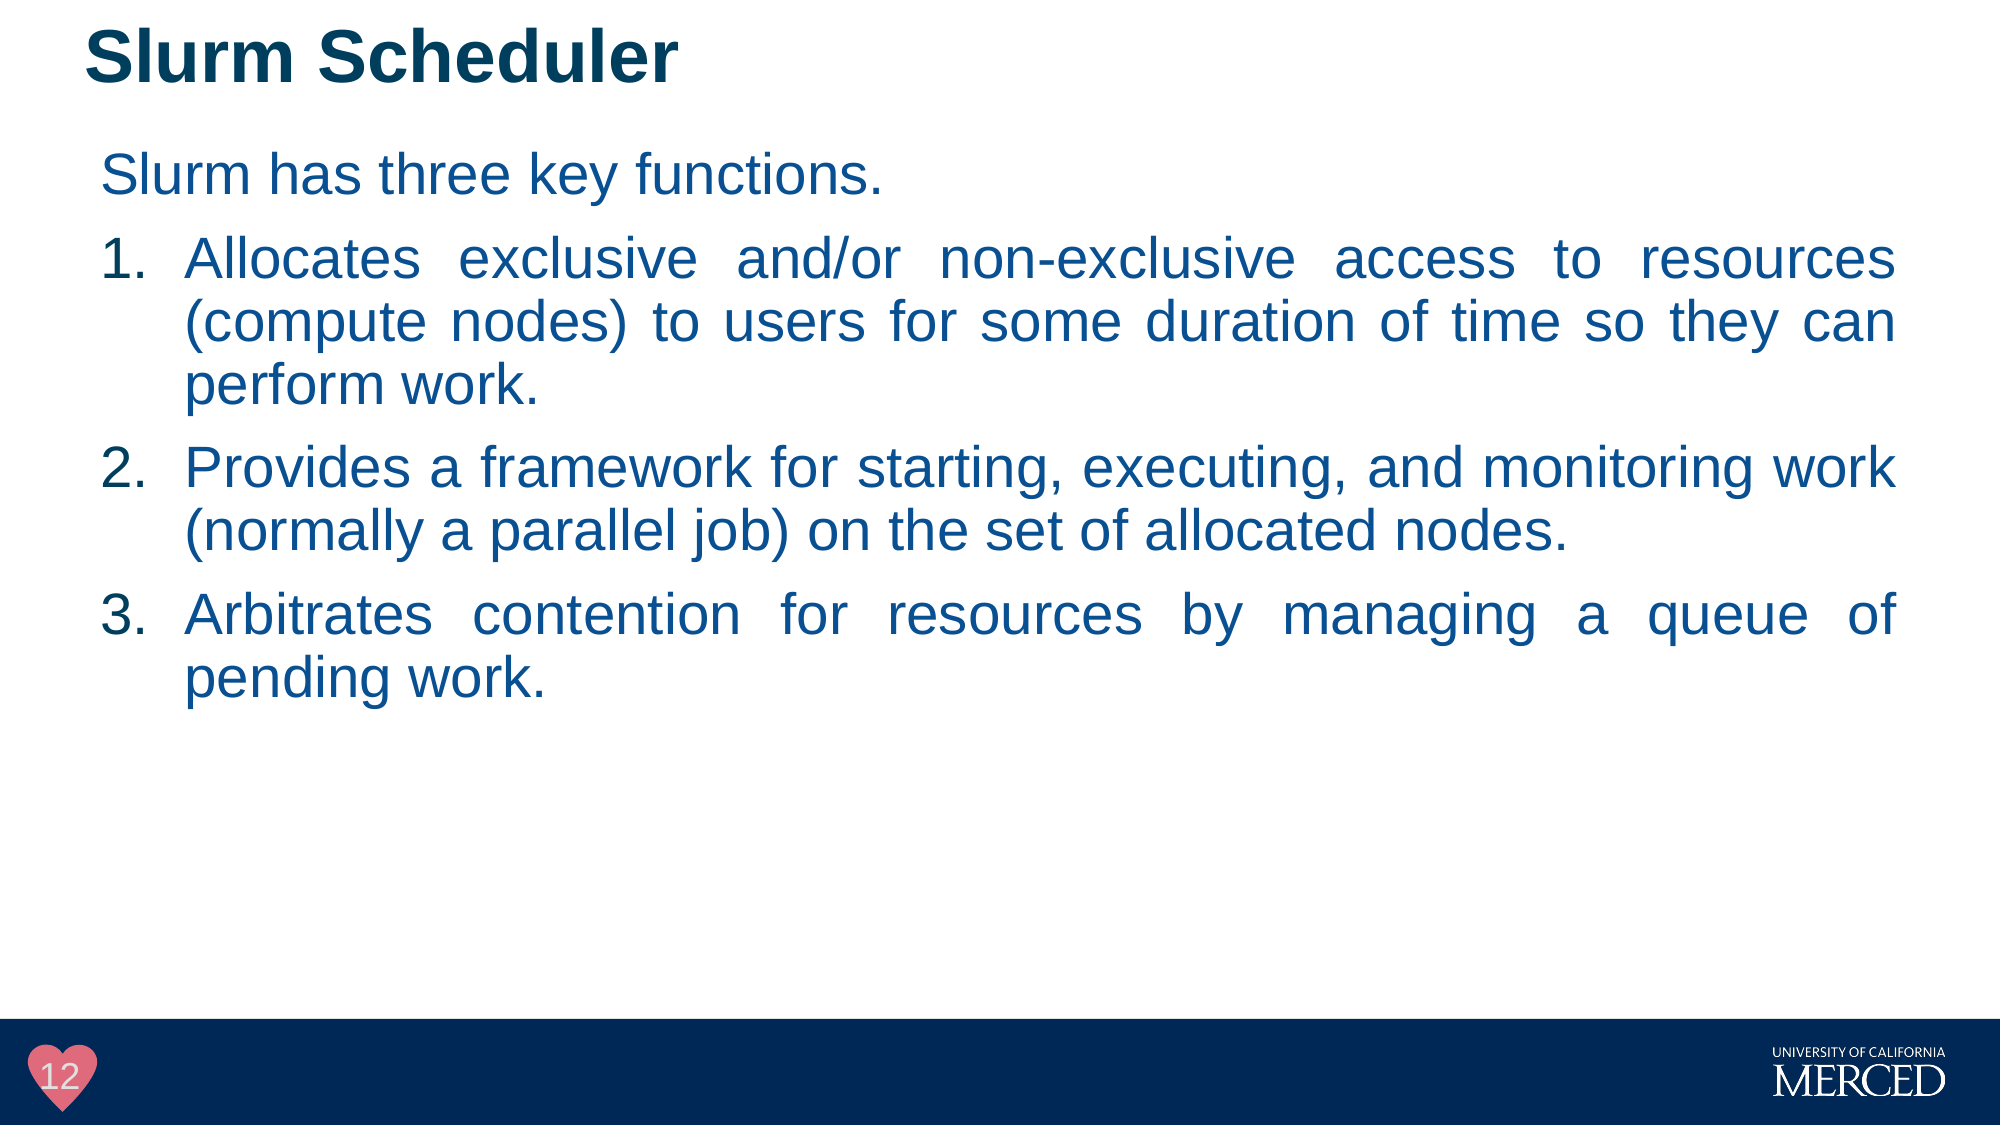

Slurm Scheduler
#
Slurm has three key functions.
Allocates exclusive and/or non-exclusive access to resources (compute nodes) to users for some duration of time so they can perform work.
Provides a framework for starting, executing, and monitoring work (normally a parallel job) on the set of allocated nodes.
Arbitrates contention for resources by managing a queue of pending work.

12